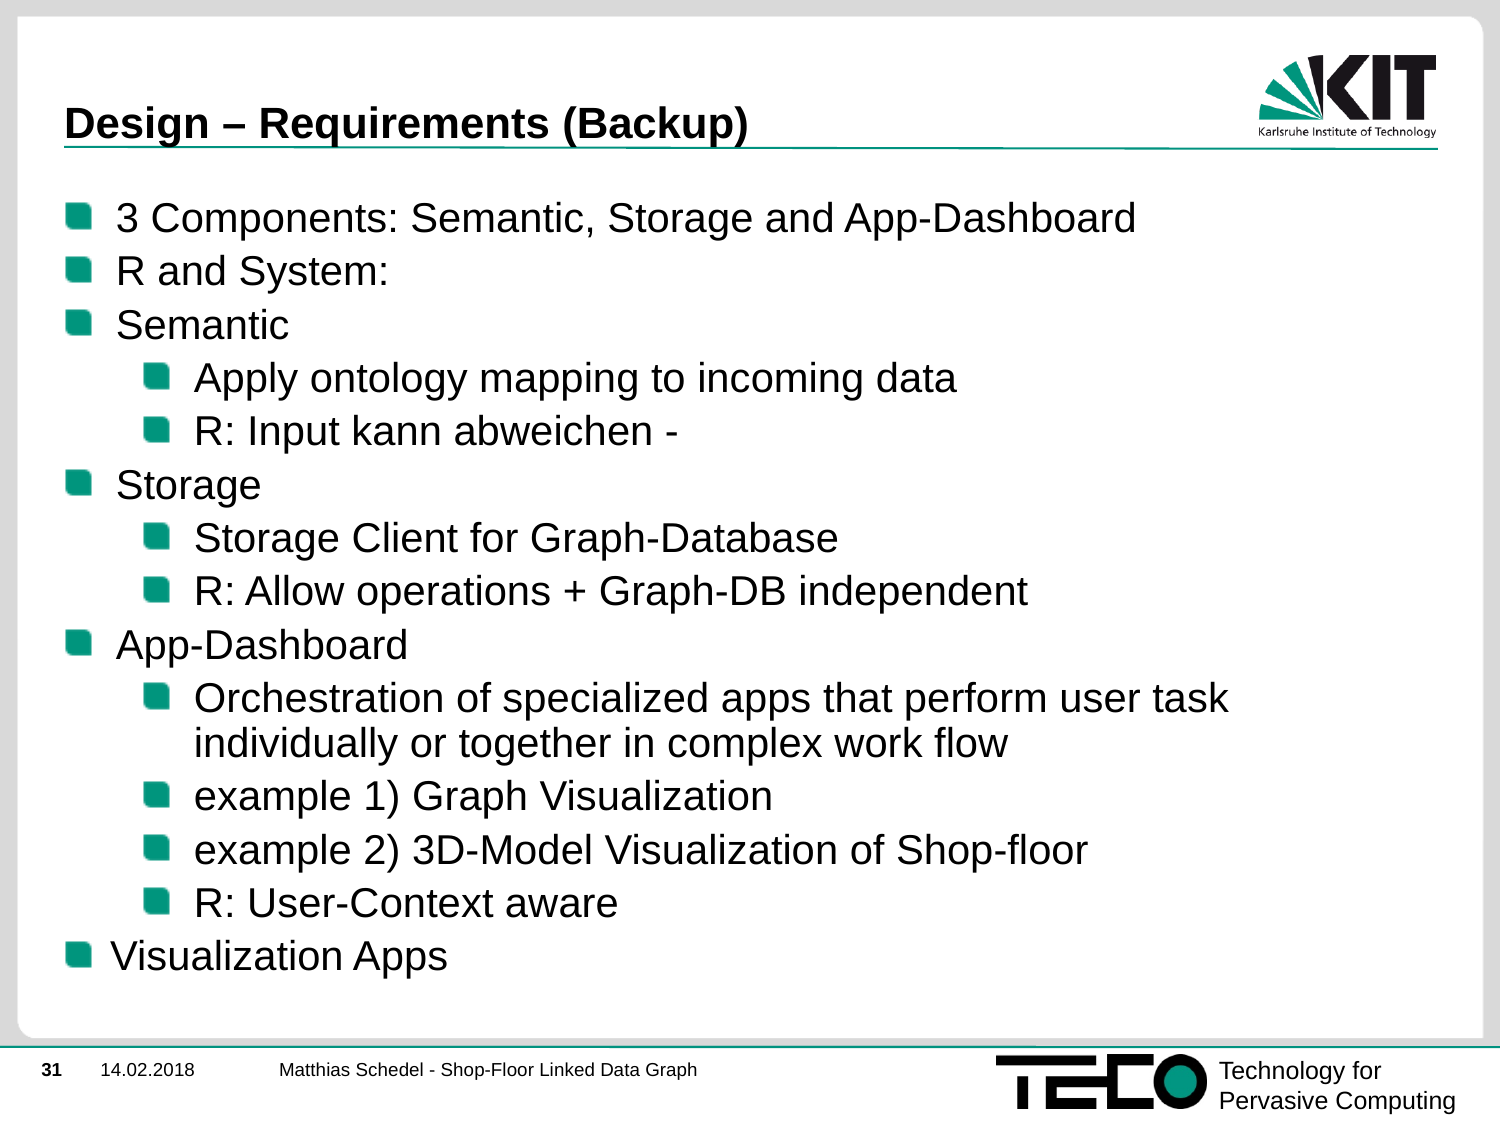

31
# Design – Requirements (Backup)
3 Components: Semantic, Storage and App-Dashboard
R and System:
Semantic
Apply ontology mapping to incoming data
R: Input kann abweichen -
Storage
Storage Client for Graph-Database
R: Allow operations + Graph-DB independent
App-Dashboard
Orchestration of specialized apps that perform user task individually or together in complex work flow
example 1) Graph Visualization
example 2) 3D-Model Visualization of Shop-floor
R: User-Context aware
Visualization Apps
Matthias Schedel - Shop-Floor Linked Data Graph